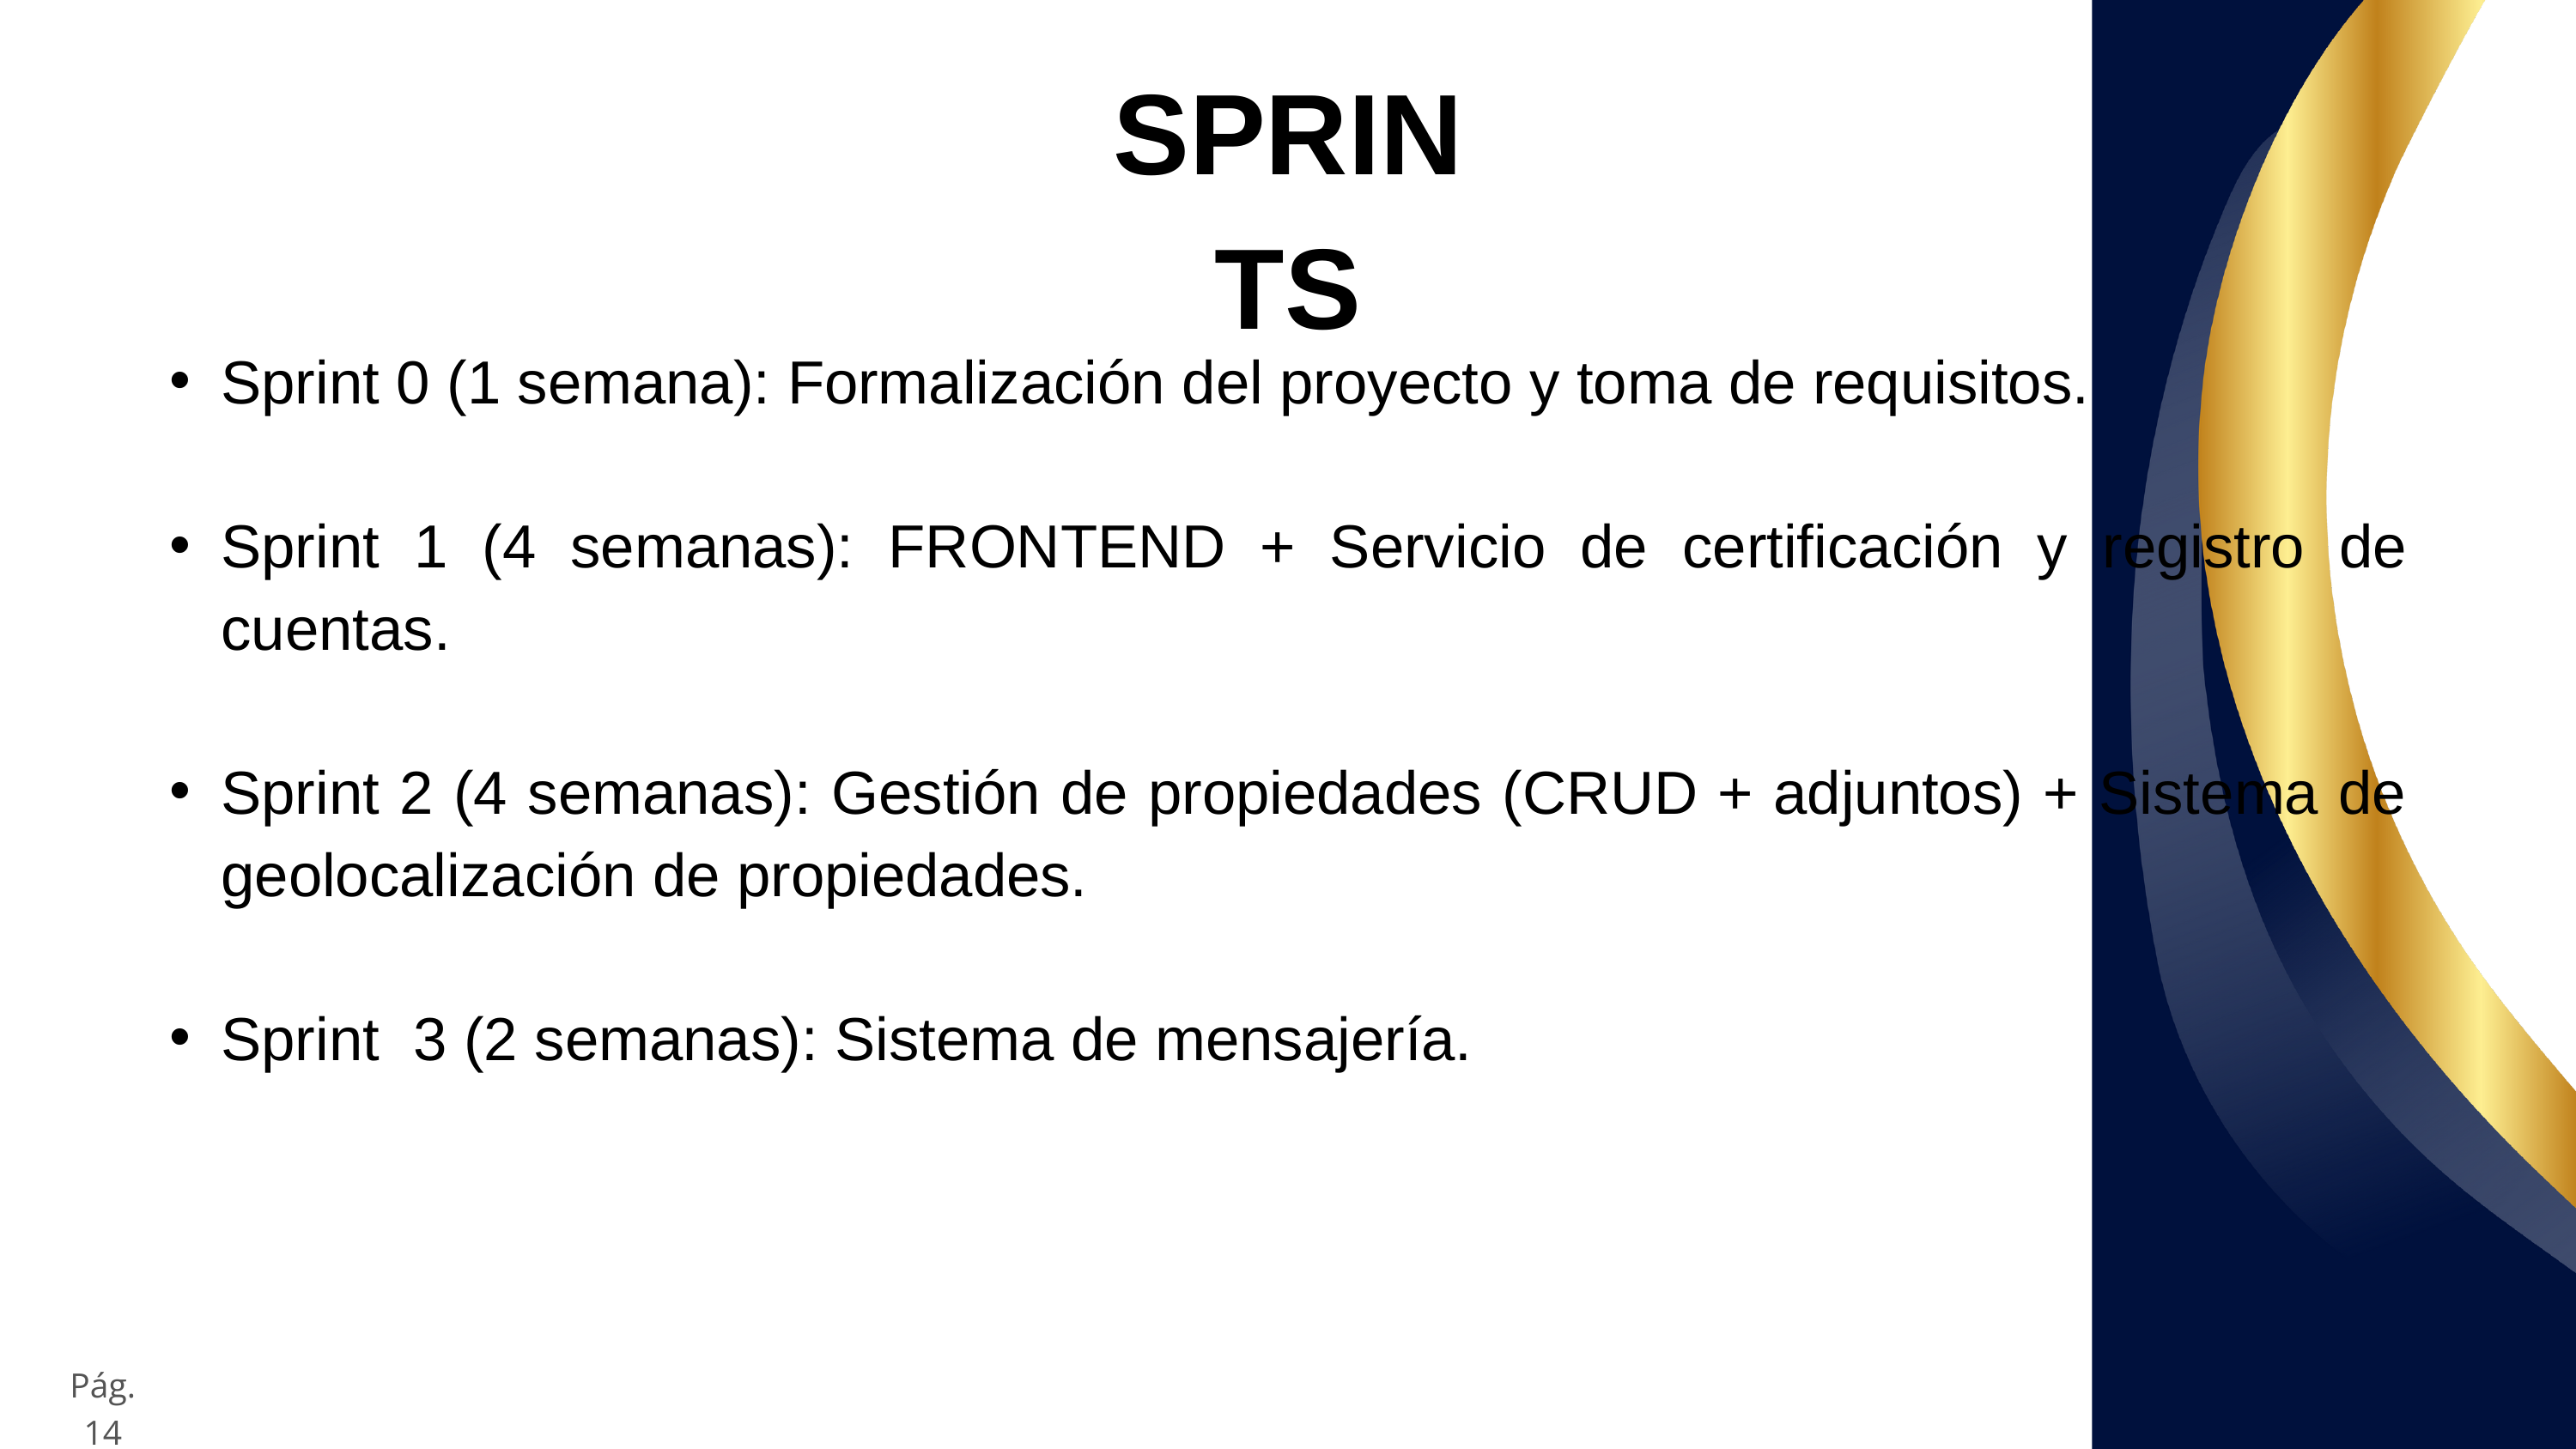

SPRINTS
Sprint 0 (1 semana): Formalización del proyecto y toma de requisitos.

Sprint 1 (4 semanas): FRONTEND + Servicio de certificación y registro de cuentas.

Sprint 2 (4 semanas): Gestión de propiedades (CRUD + adjuntos) + Sistema de geolocalización de propiedades.

Sprint  3 (2 semanas): Sistema de mensajería.

Pág. 14